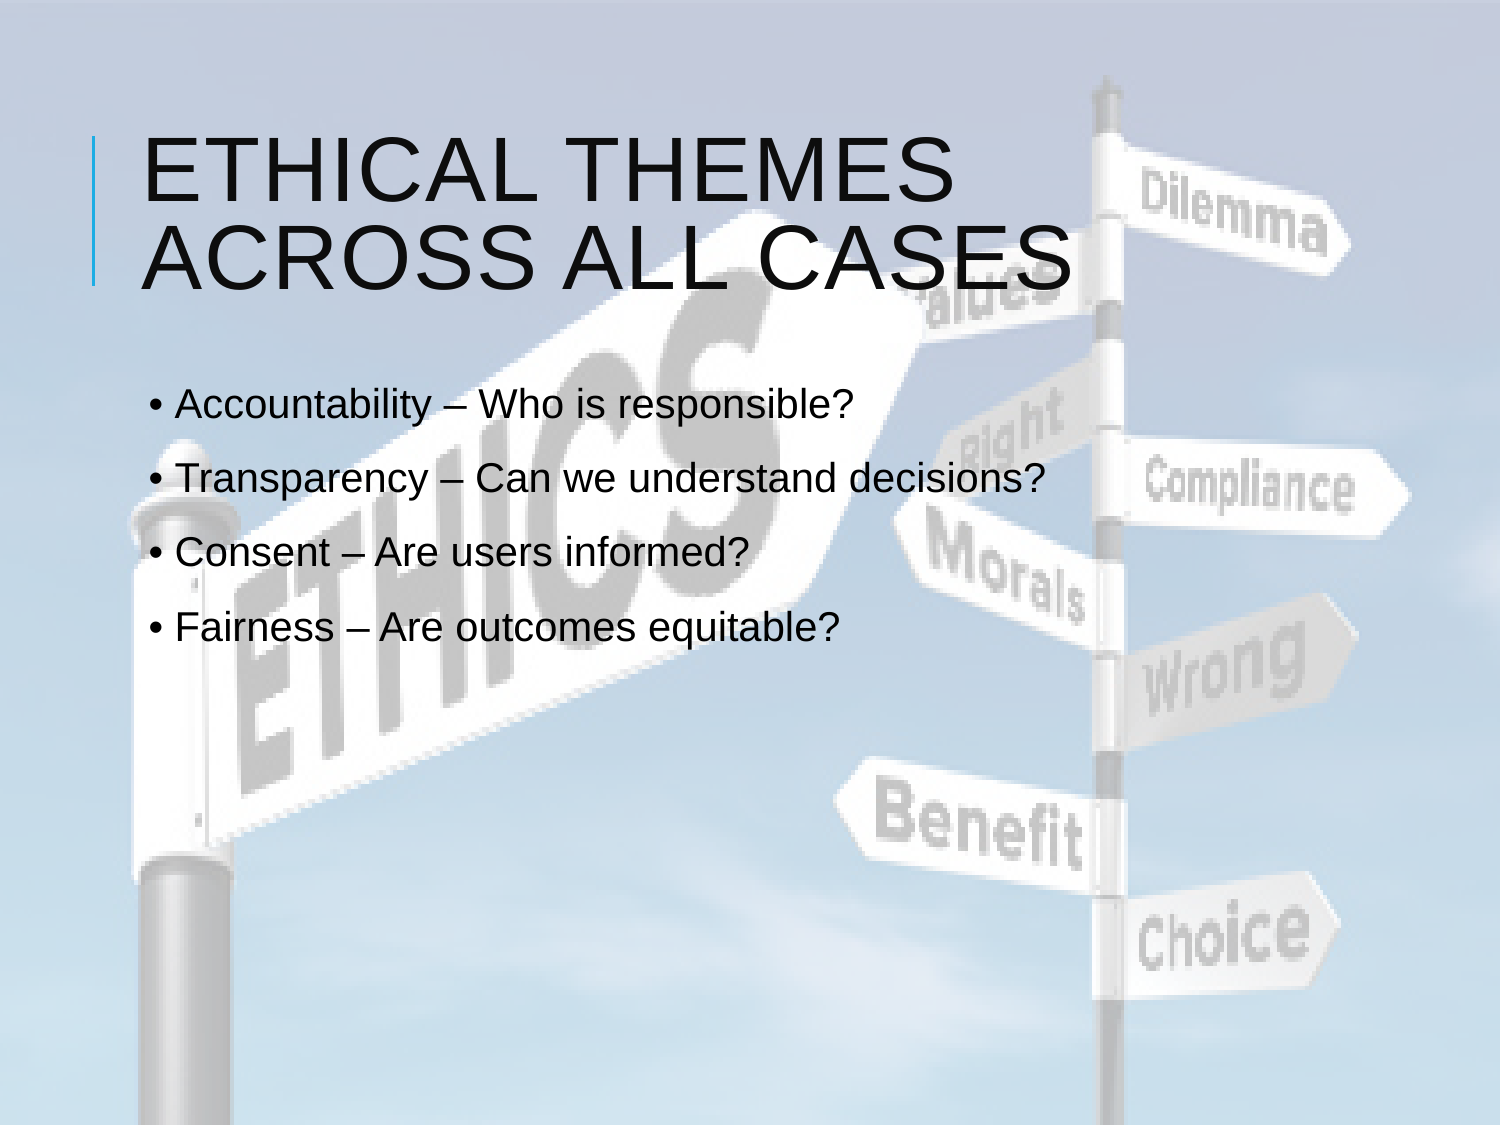

# Ethical Themes Across All Cases
• Accountability – Who is responsible?
• Transparency – Can we understand decisions?
• Consent – Are users informed?
• Fairness – Are outcomes equitable?